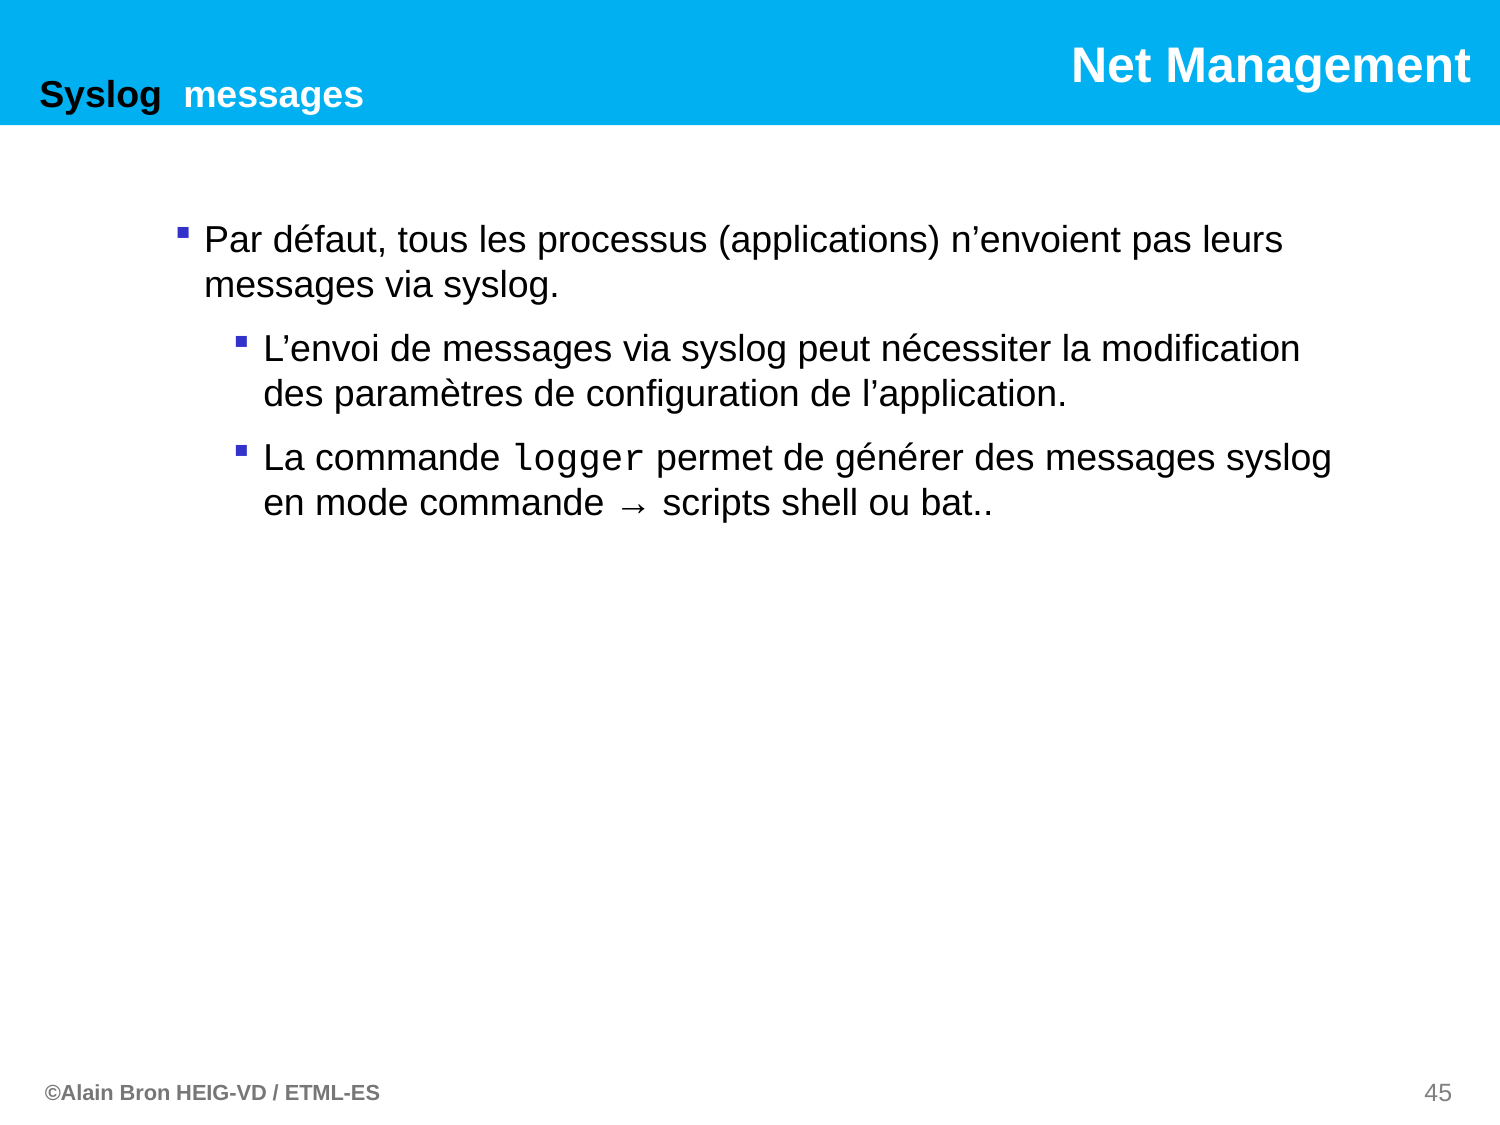

Syslog  messages
Par défaut, tous les processus (applications) n’envoient pas leurs messages via syslog.
L’envoi de messages via syslog peut nécessiter la modification des paramètres de configuration de l’application.
La commande logger permet de générer des messages syslog en mode commande → scripts shell ou bat..